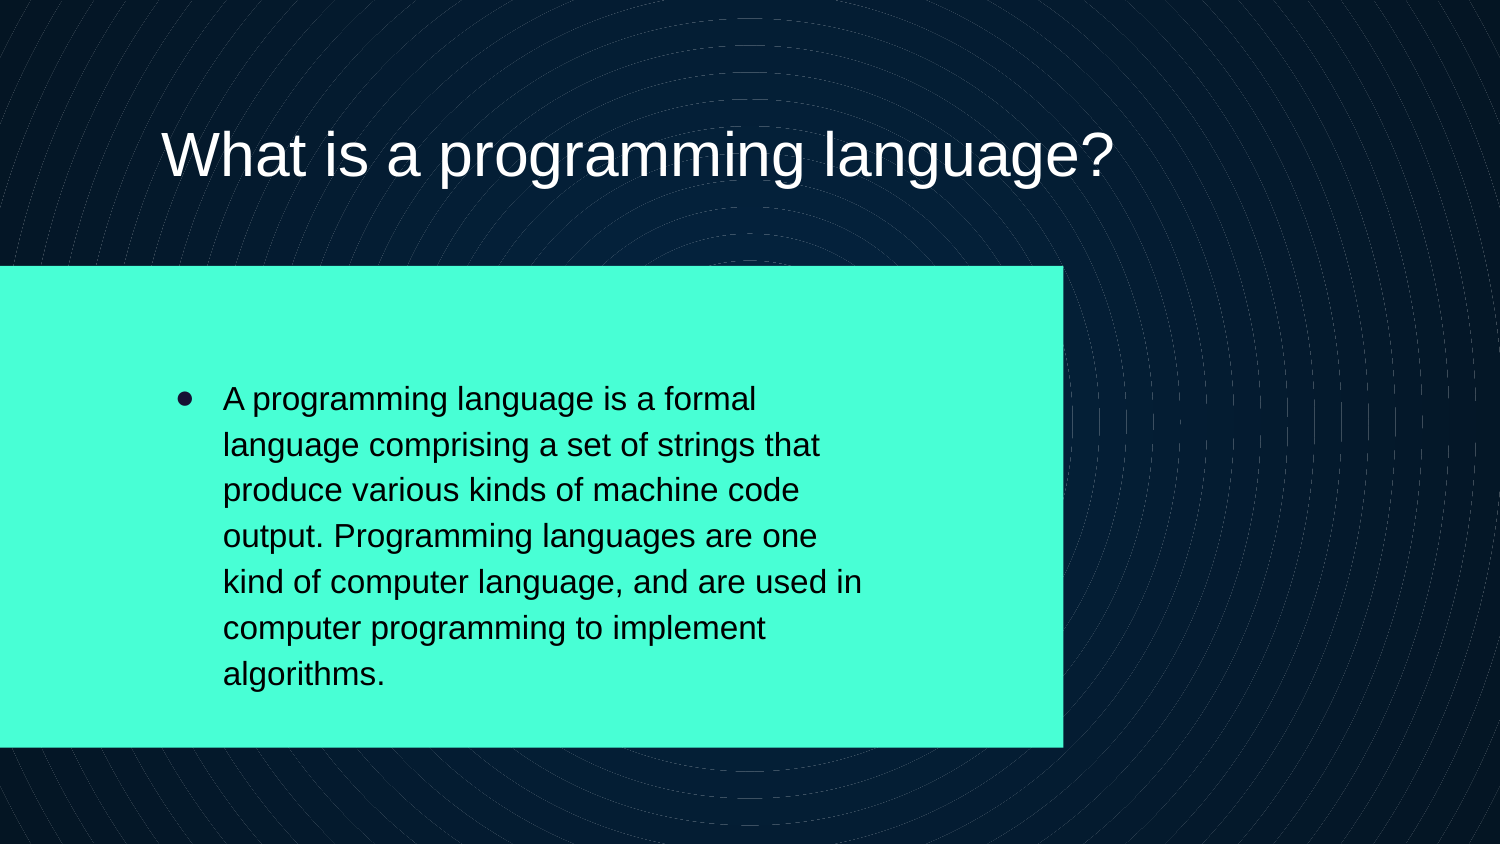

# What is a programming language?
A programming language is a formal language comprising a set of strings that produce various kinds of machine code output. Programming languages are one kind of computer language, and are used in computer programming to implement algorithms.